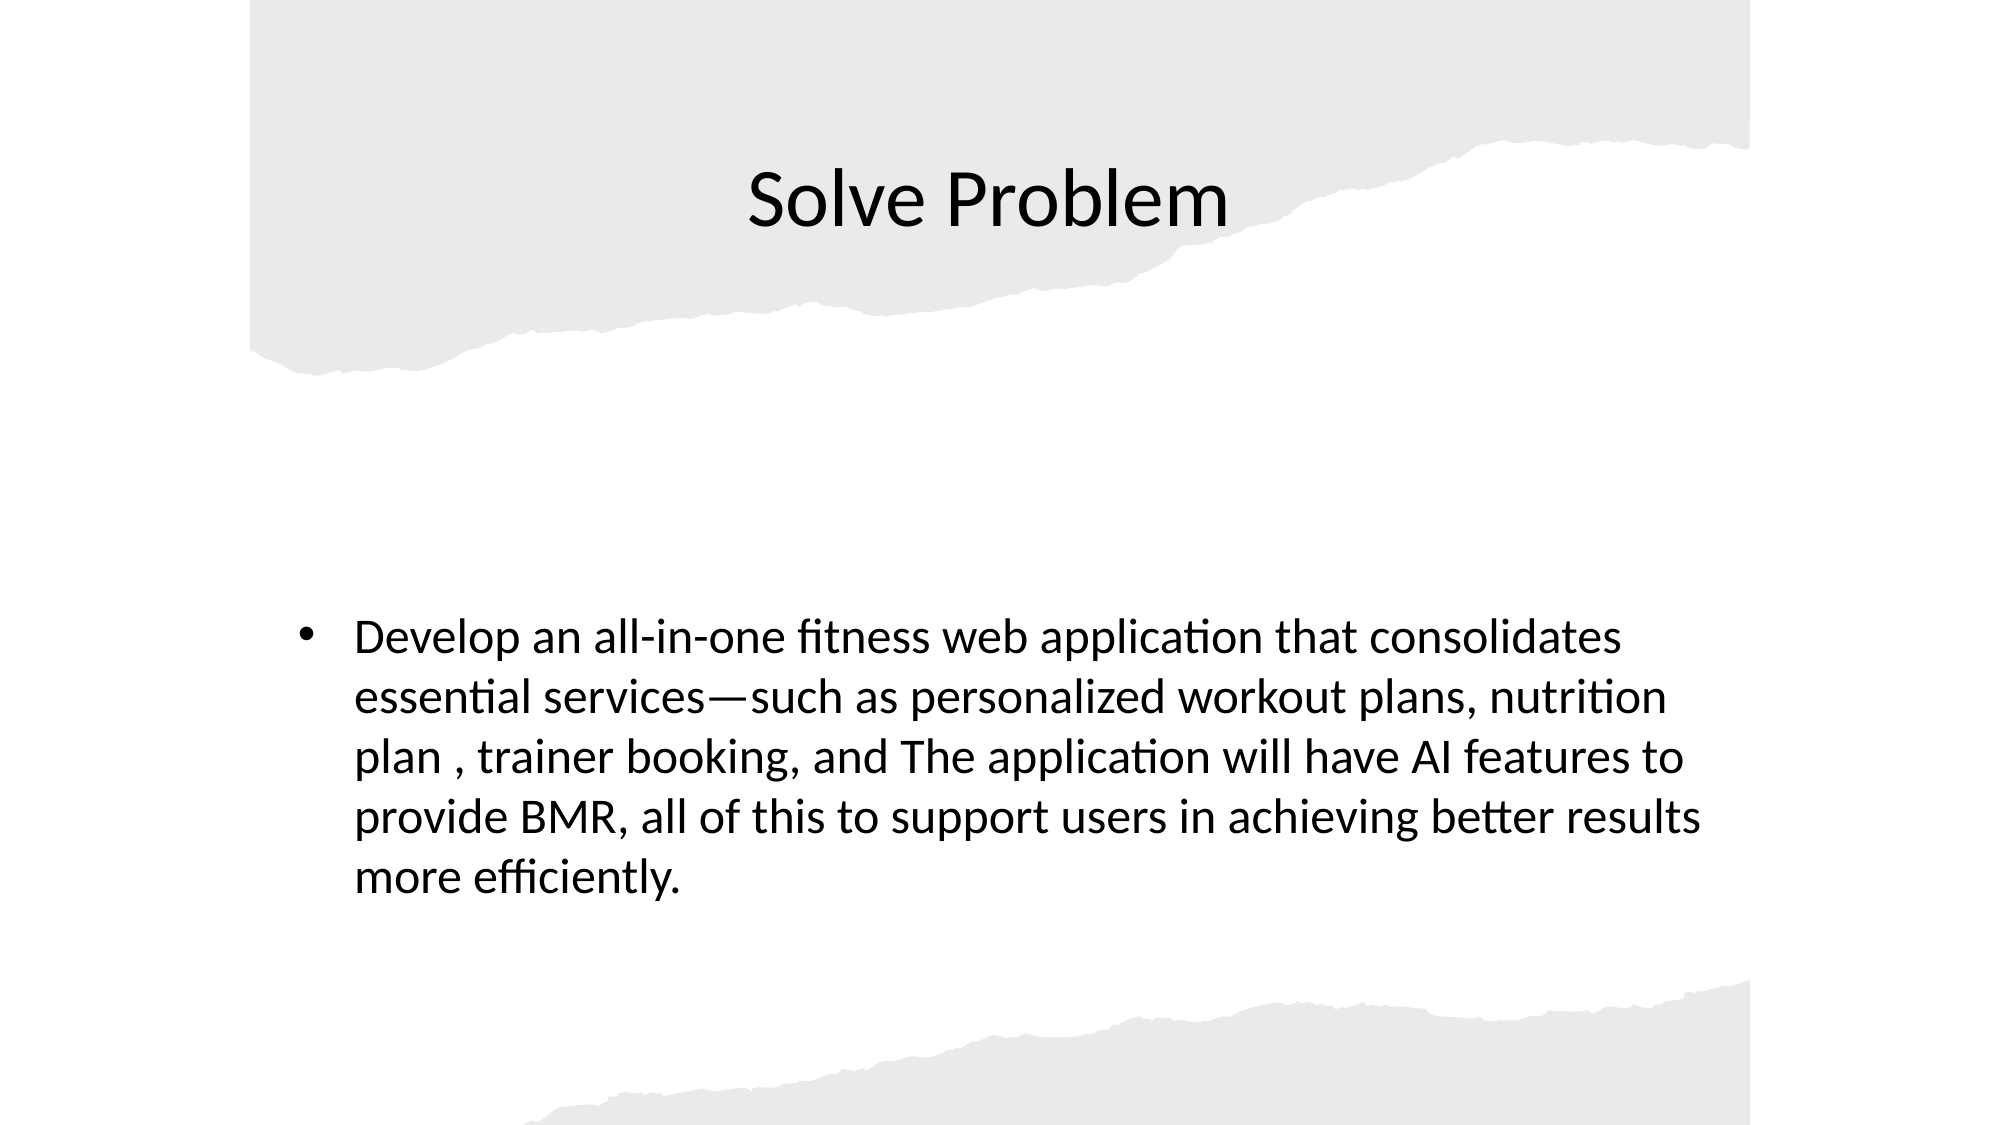

# Solve Problem

Develop an all-in-one fitness web application that consolidates essential services—such as personalized workout plans, nutrition plan , trainer booking, and The application will have AI features to provide BMR, all of this to support users in achieving better results more efficiently.